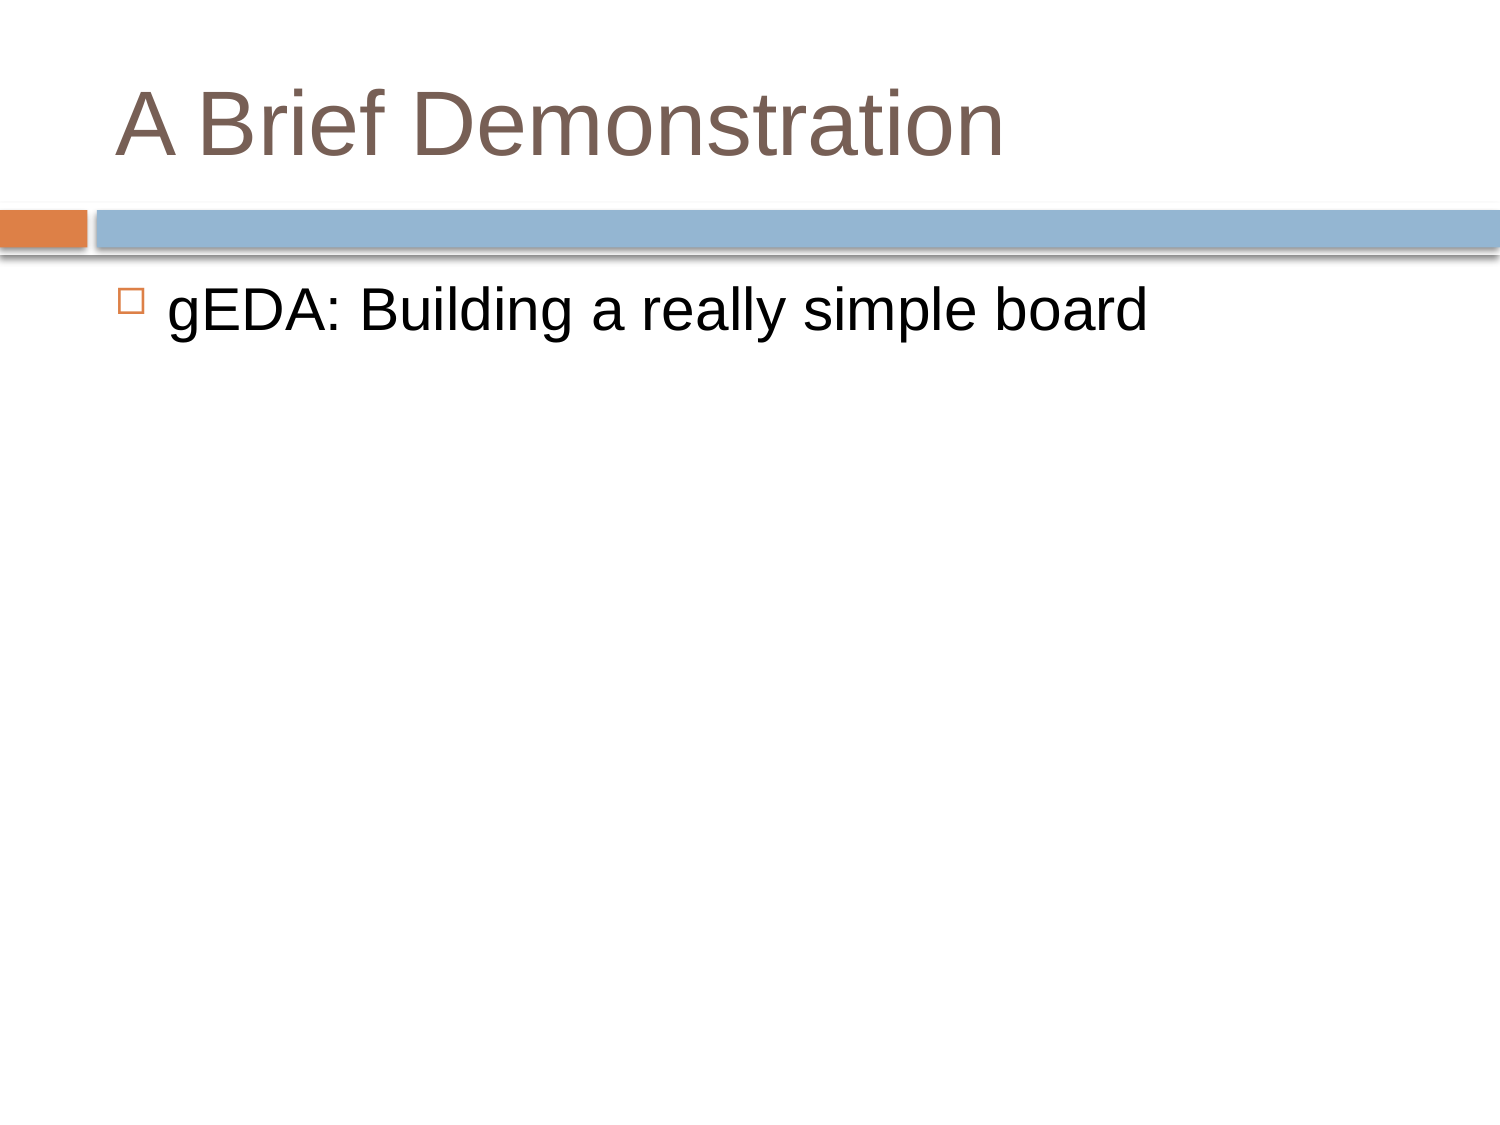

# A Brief Demonstration
gEDA: Building a really simple board